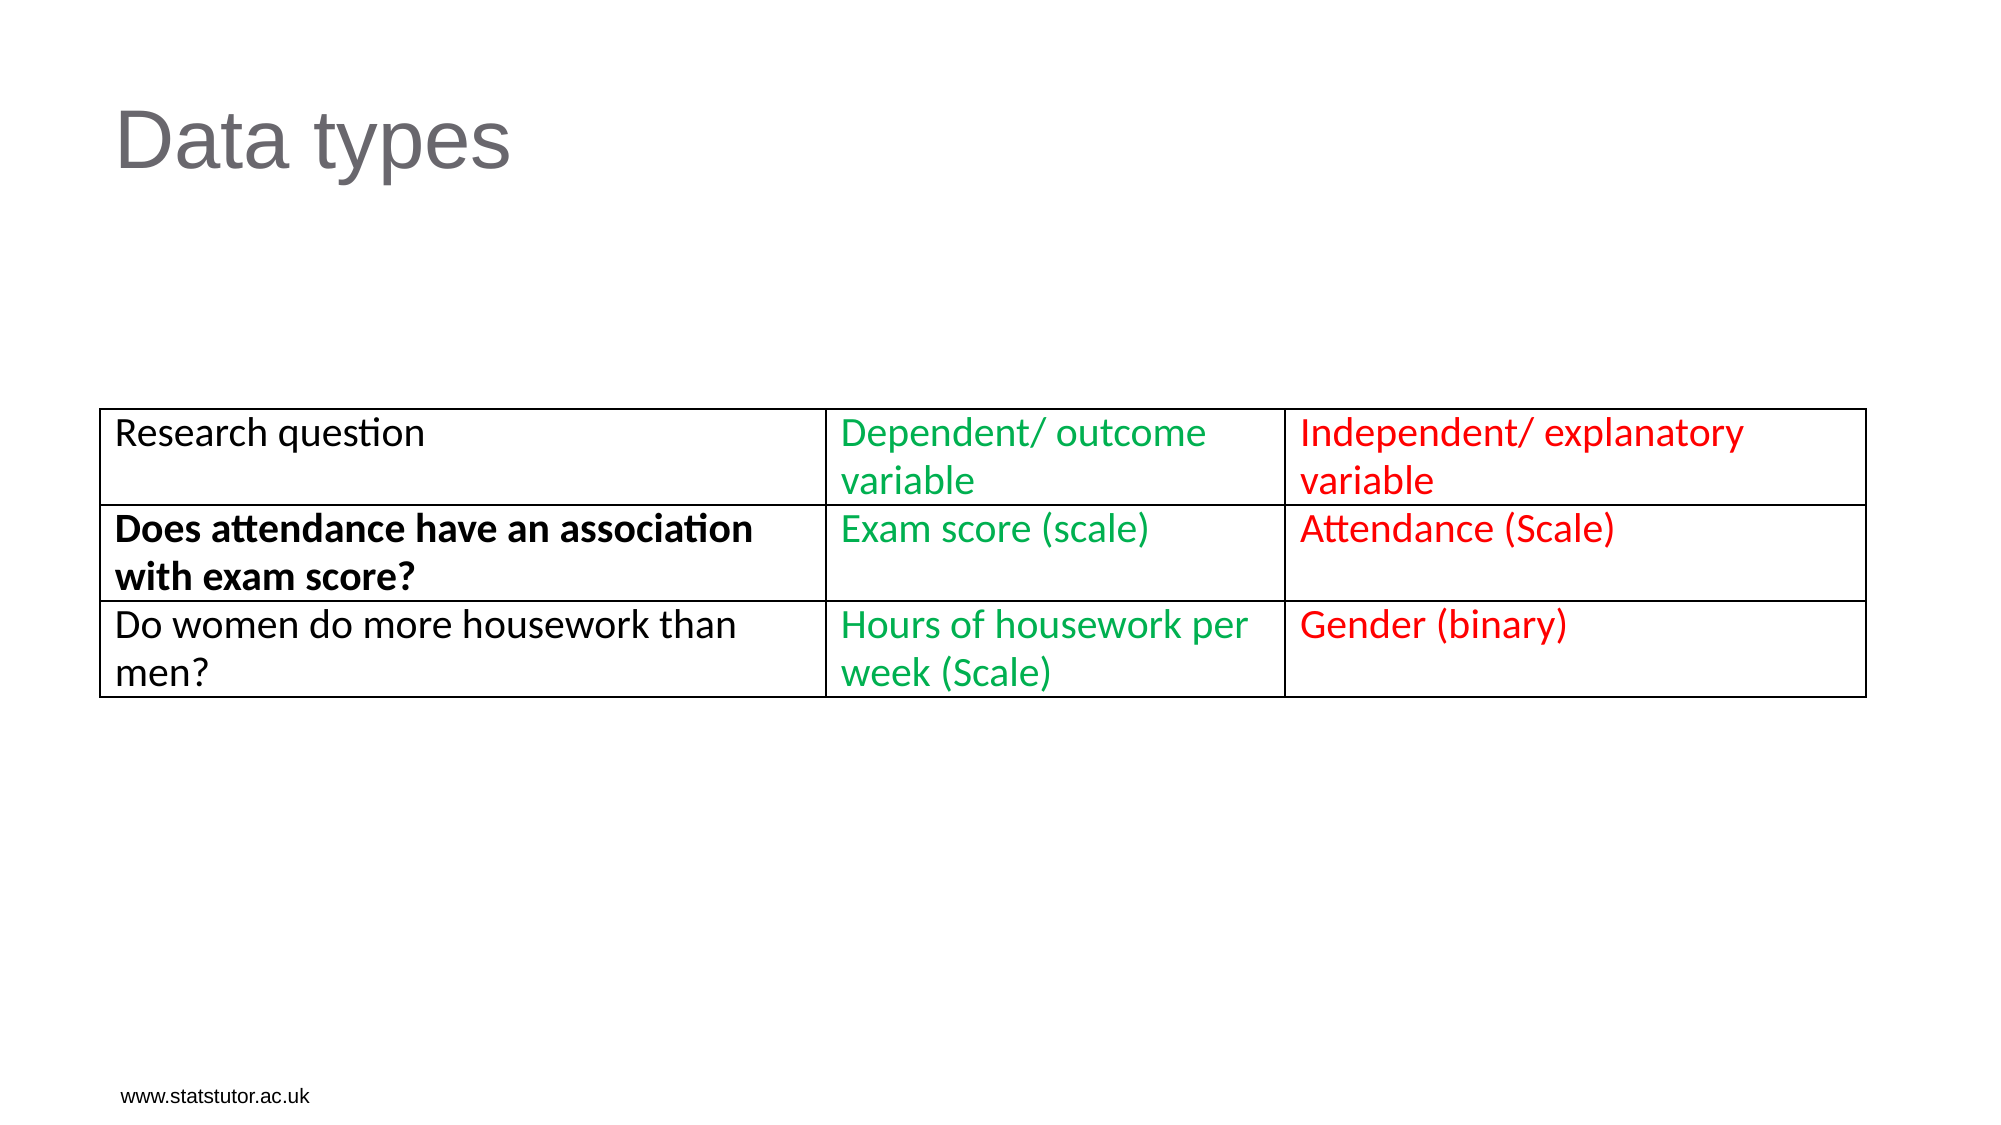

Data types
| Research question | Dependent/ outcome variable | Independent/ explanatory variable |
| --- | --- | --- |
| Does attendance have an association with exam score? | Exam score (scale) | Attendance (Scale) |
| Do women do more housework than men? | Hours of housework per week (Scale) | Gender (binary) |

www.statstutor.ac.uk